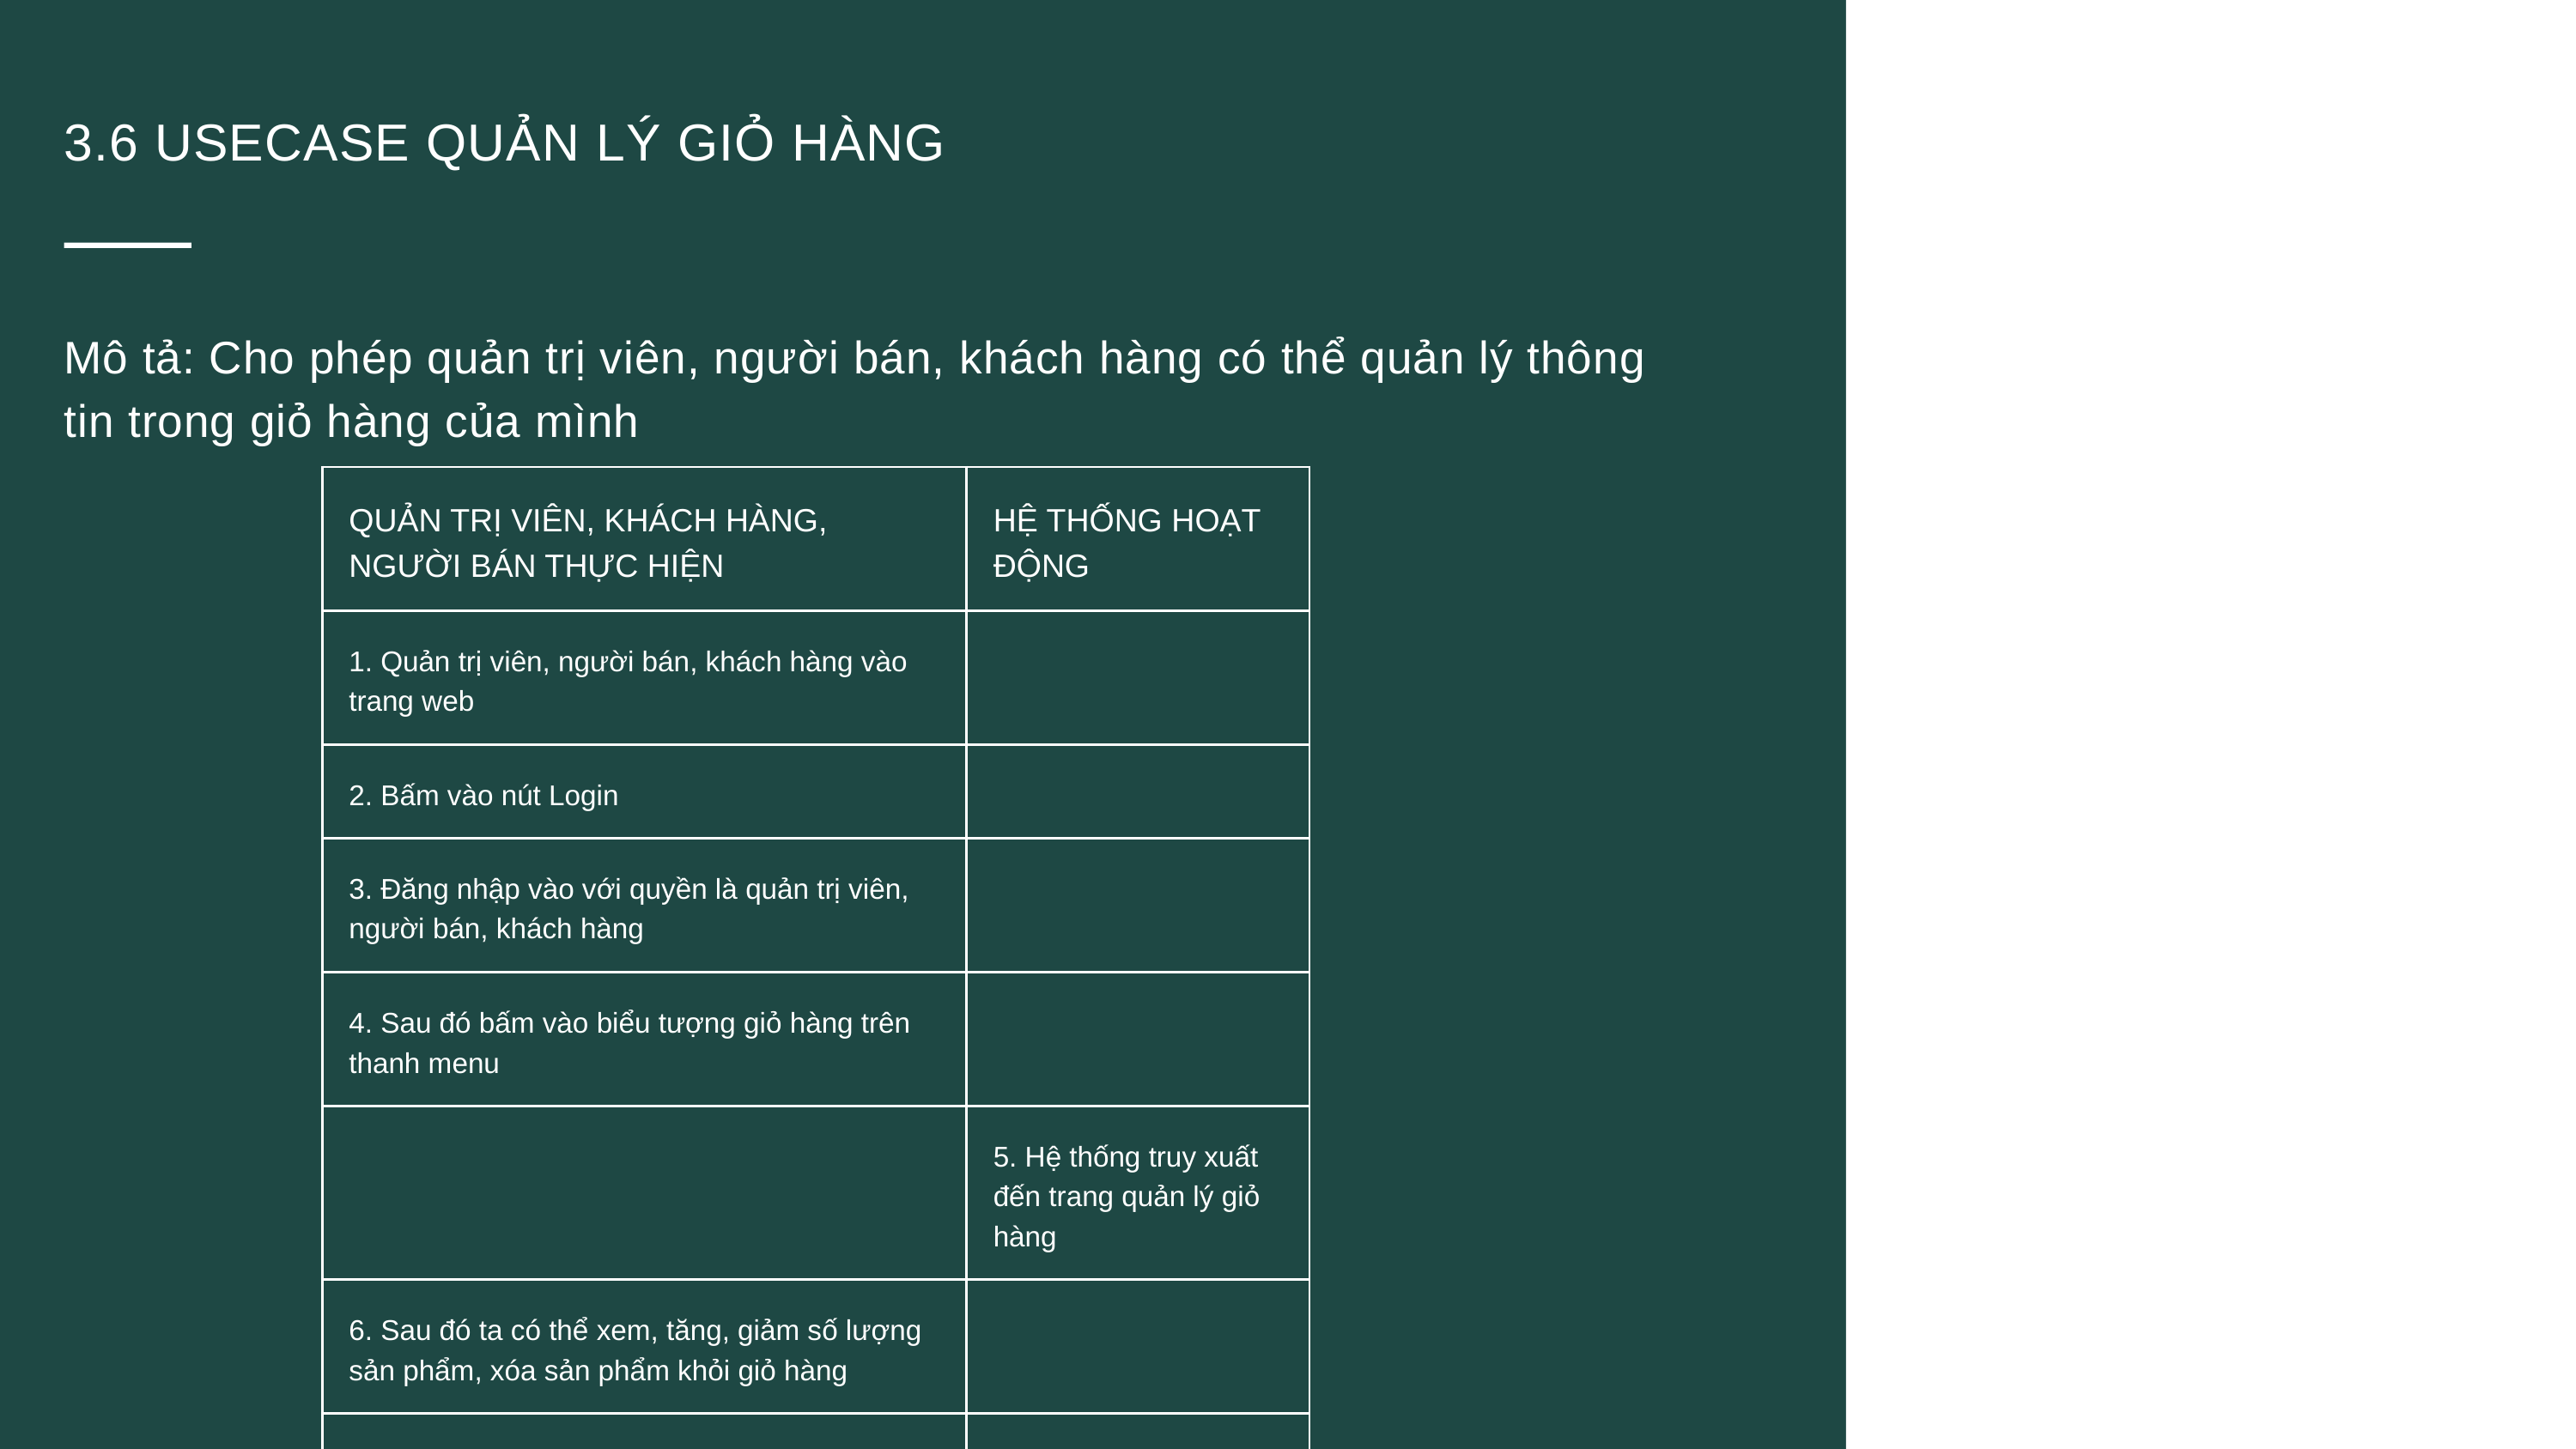

3.6 USECASE QUẢN LÝ GIỎ HÀNG

Mô tả: Cho phép quản trị viên, người bán, khách hàng có thể quản lý thông tin trong giỏ hàng của mình

| QUẢN TRỊ VIÊN, KHÁCH HÀNG, NGƯỜI BÁN THỰC HIỆN | HỆ THỐNG HOẠT ĐỘNG |
| --- | --- |
| 1. Quản trị viên, người bán, khách hàng vào trang web |  |
| 2. Bấm vào nút Login |  |
| 3. Đăng nhập vào với quyền là quản trị viên, người bán, khách hàng |  |
| 4. Sau đó bấm vào biểu tượng giỏ hàng trên thanh menu |  |
|  | 5. Hệ thống truy xuất đến trang quản lý giỏ hàng |
| 6. Sau đó ta có thể xem, tăng, giảm số lượng sản phẩm, xóa sản phẩm khỏi giỏ hàng |  |
|  | 7. Cập nhật thông tin CSDL |